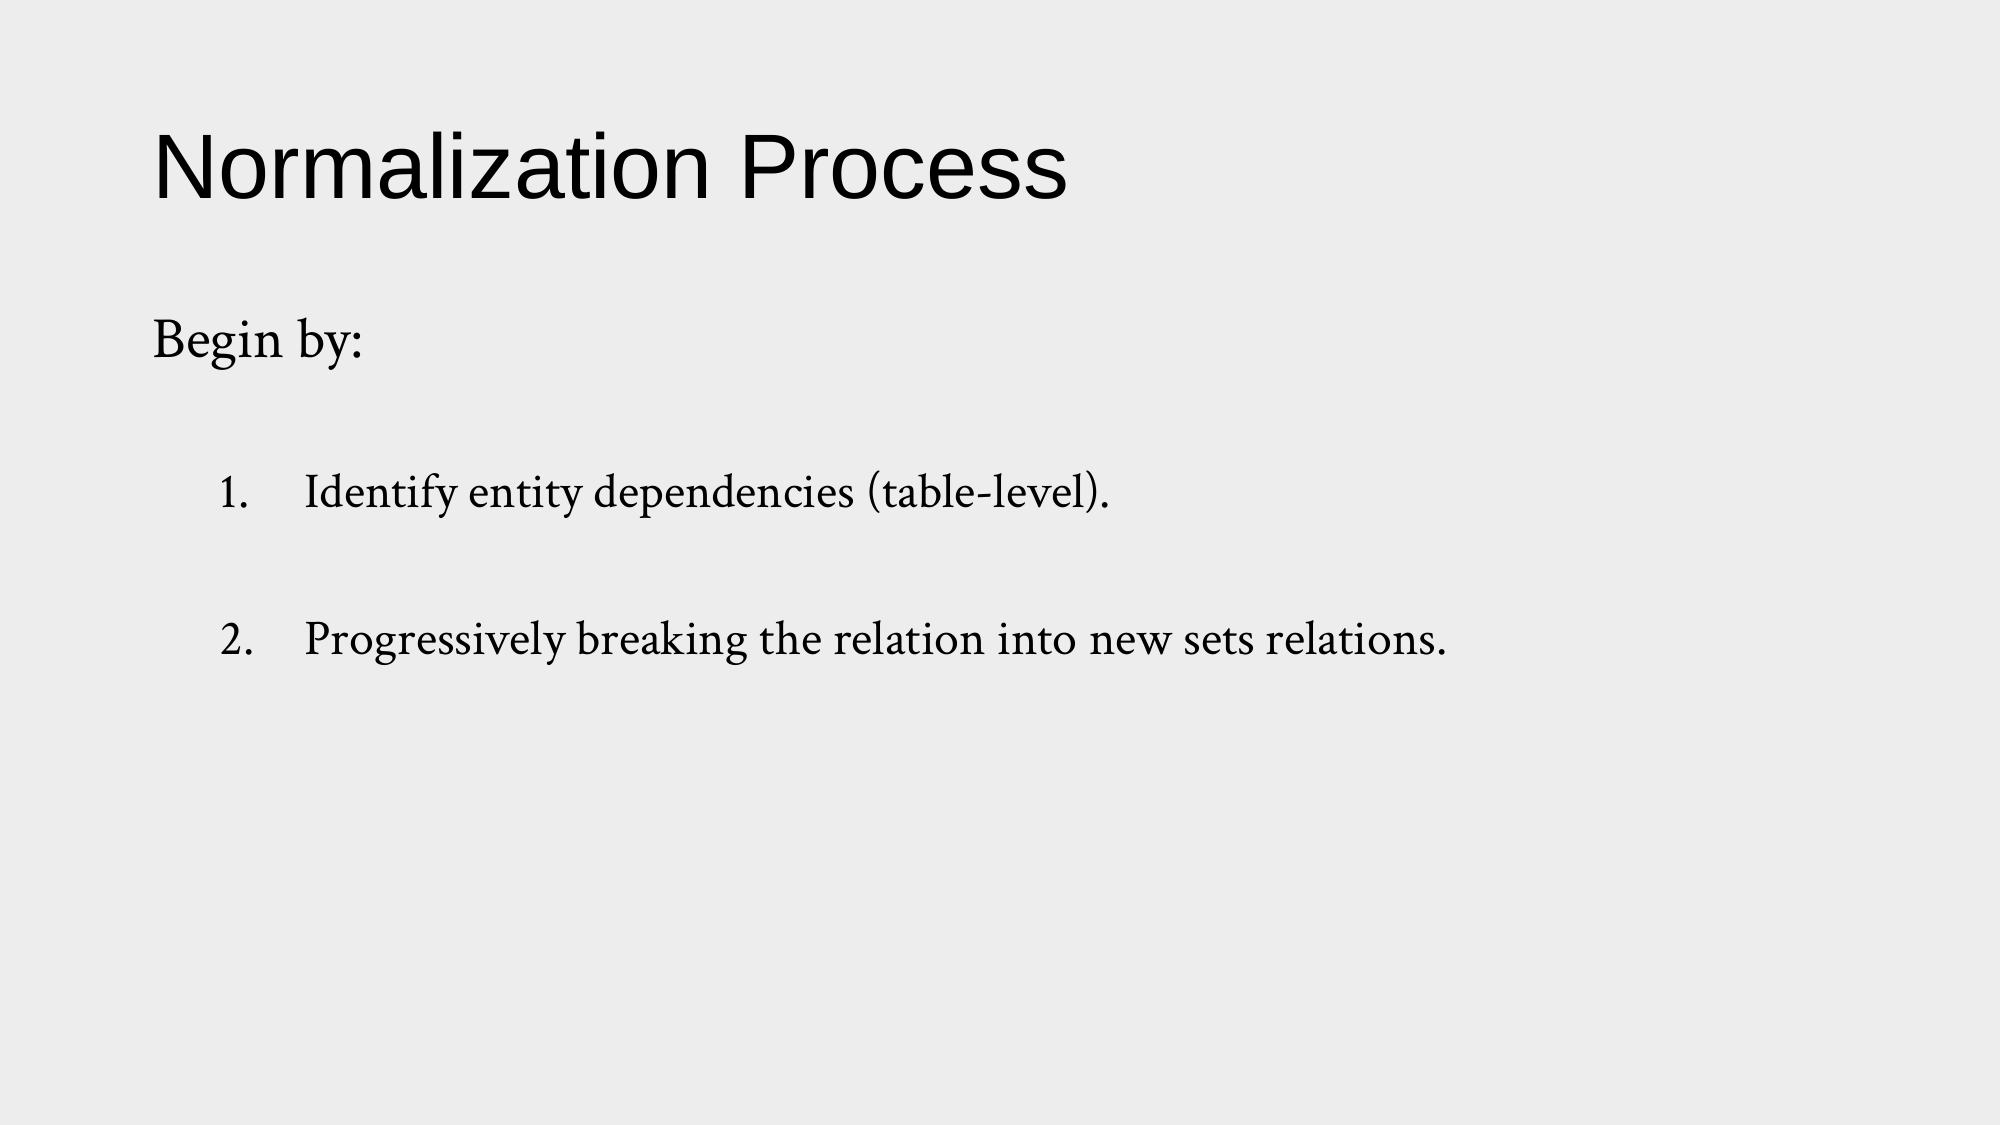

# Normalization Process
Begin by:

Identify entity dependencies (table-level).

Progressively breaking the relation into new sets relations.